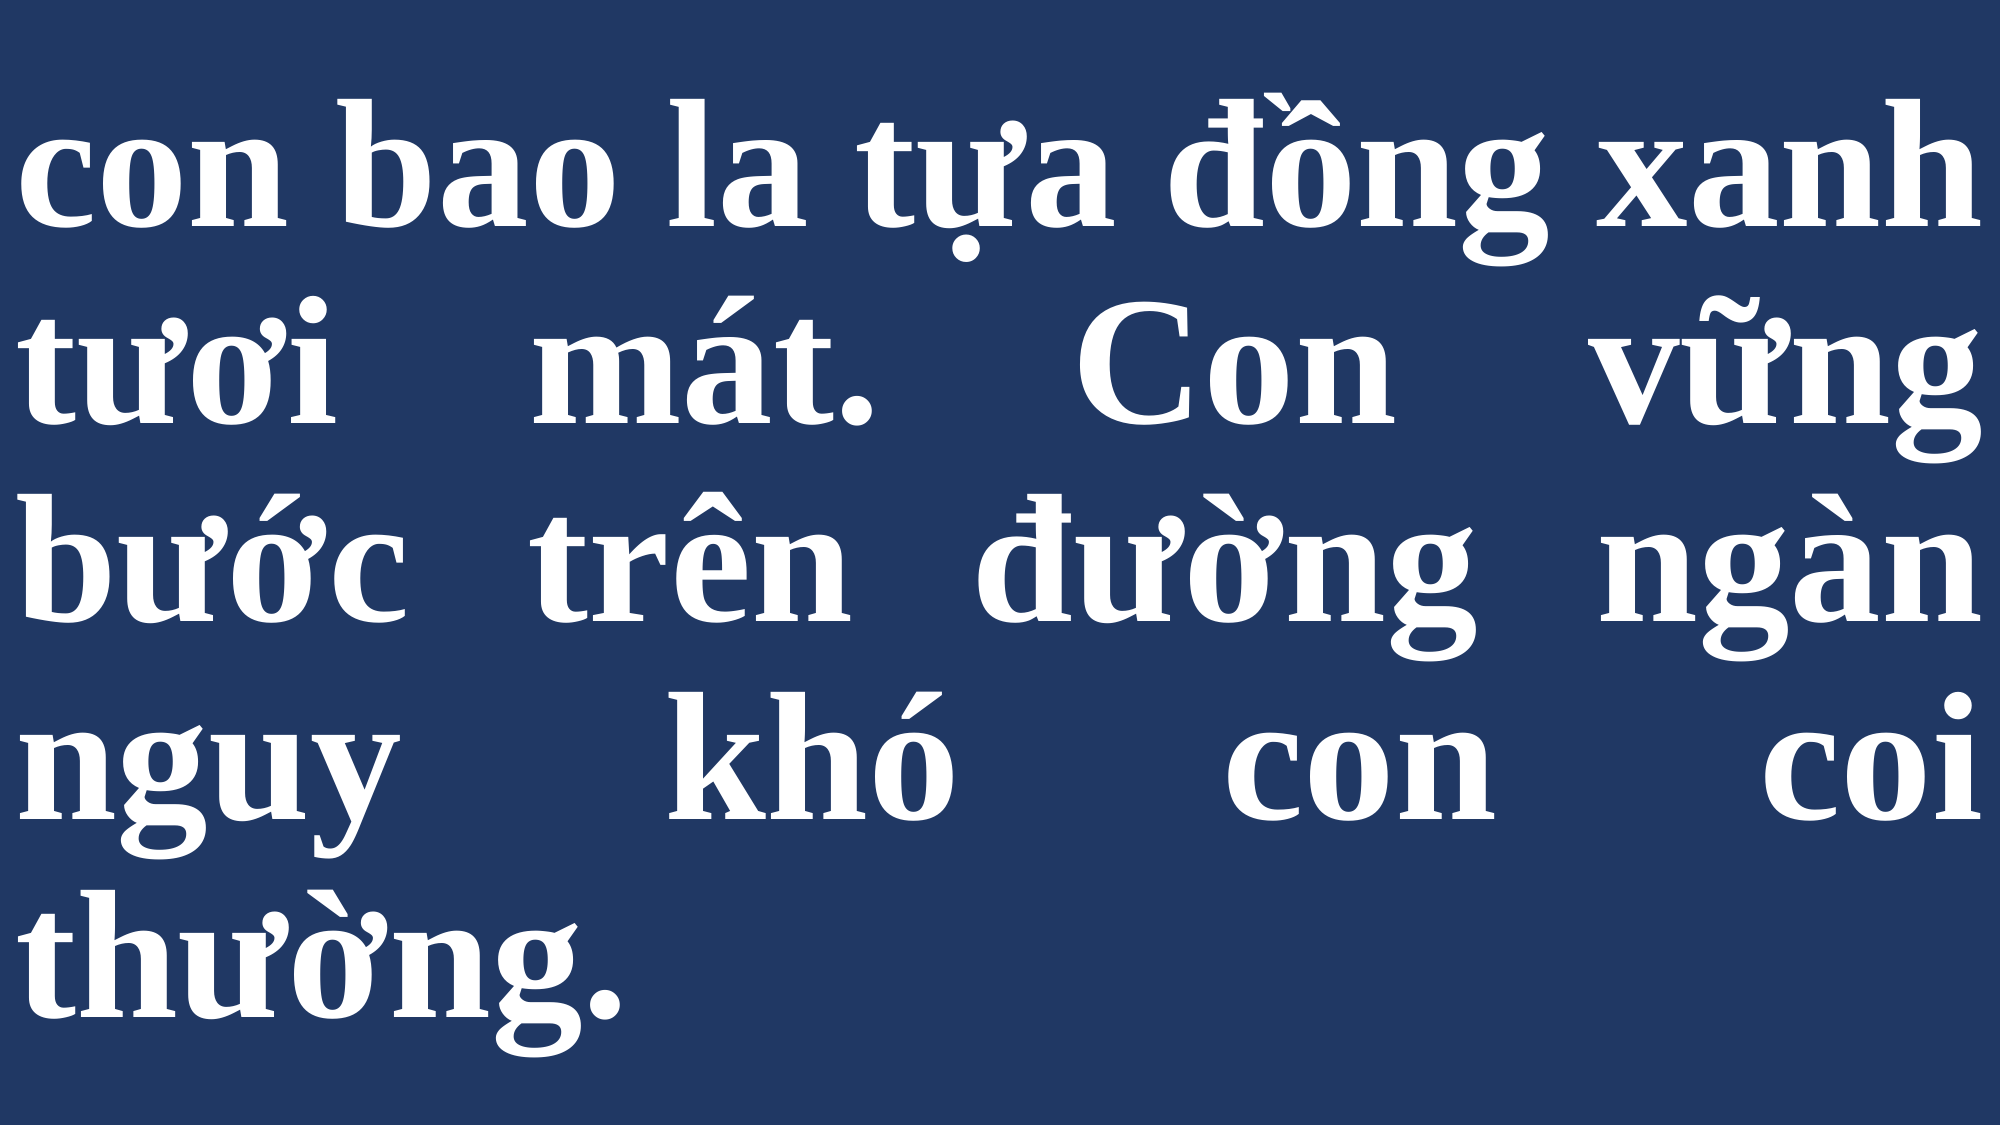

# con bao la tựa đồng xanh tươi mát. Con vững bước trên đường ngàn nguy khó con coi thường.